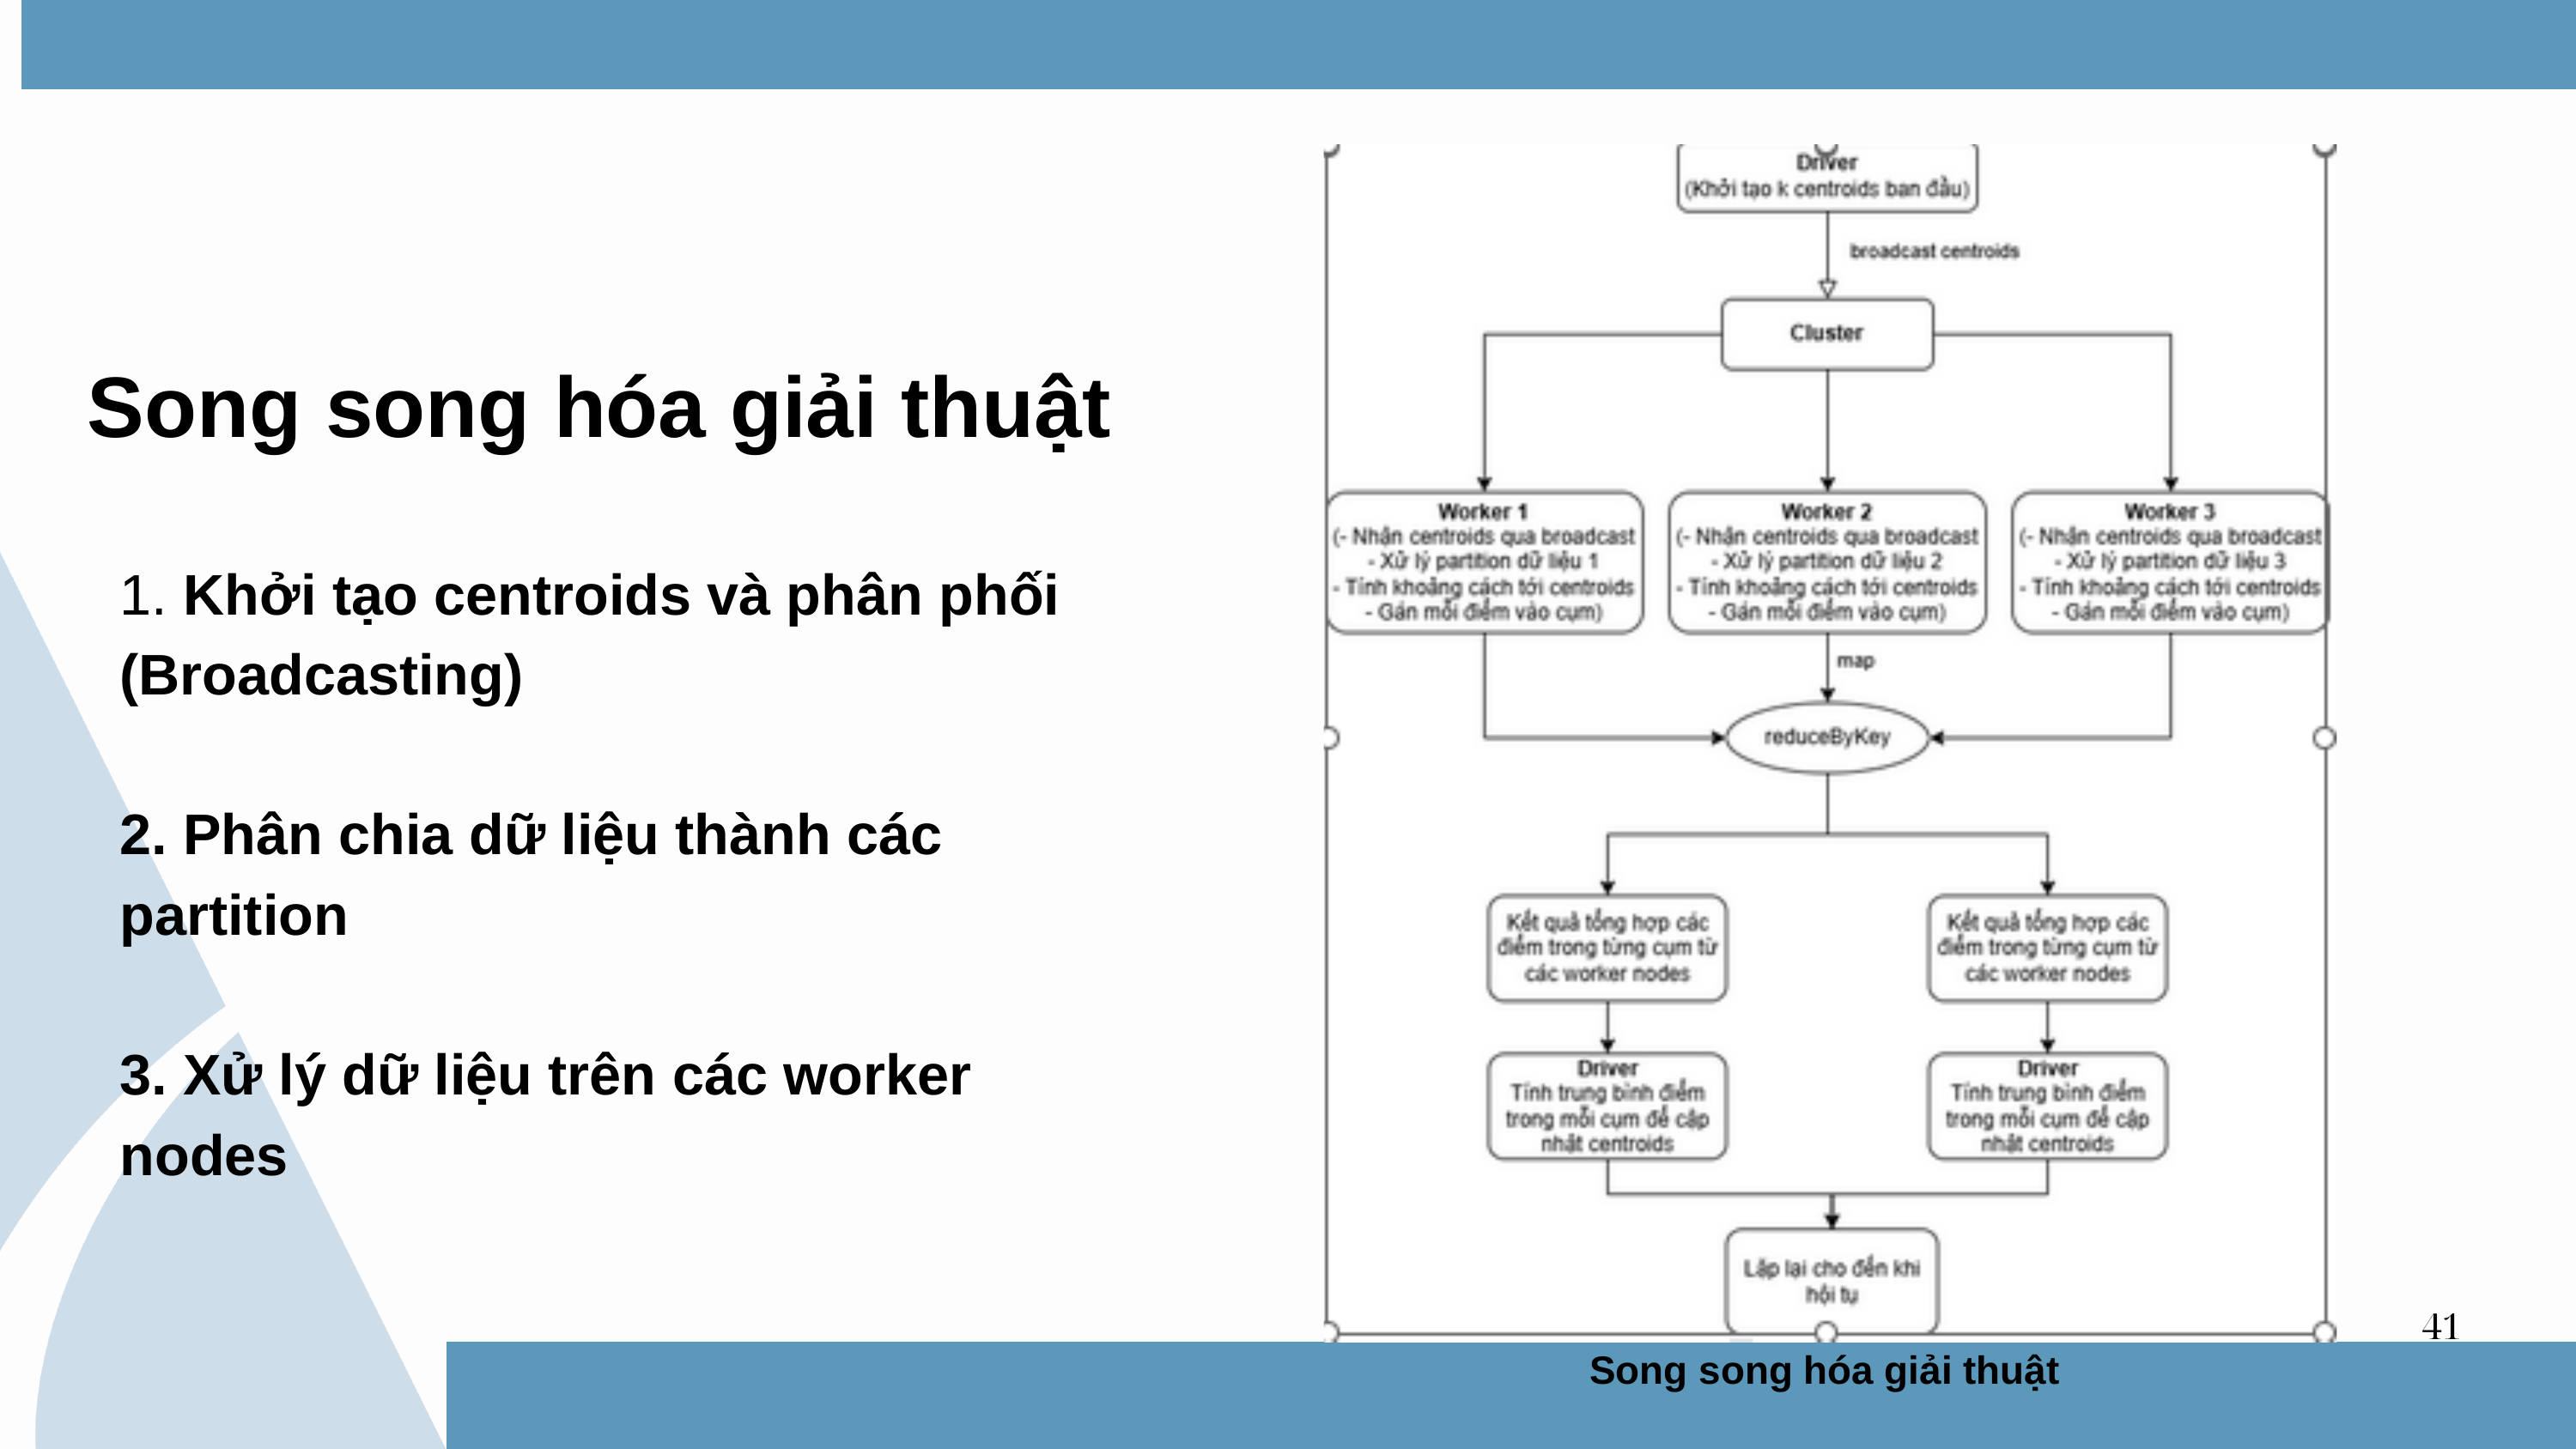

Song song hóa giải thuật

1. Khởi tạo centroids và phân phối (Broadcasting)

2. Phân chia dữ liệu thành các partition

3. Xử lý dữ liệu trên các worker nodes
41
Song song hóa giải thuật